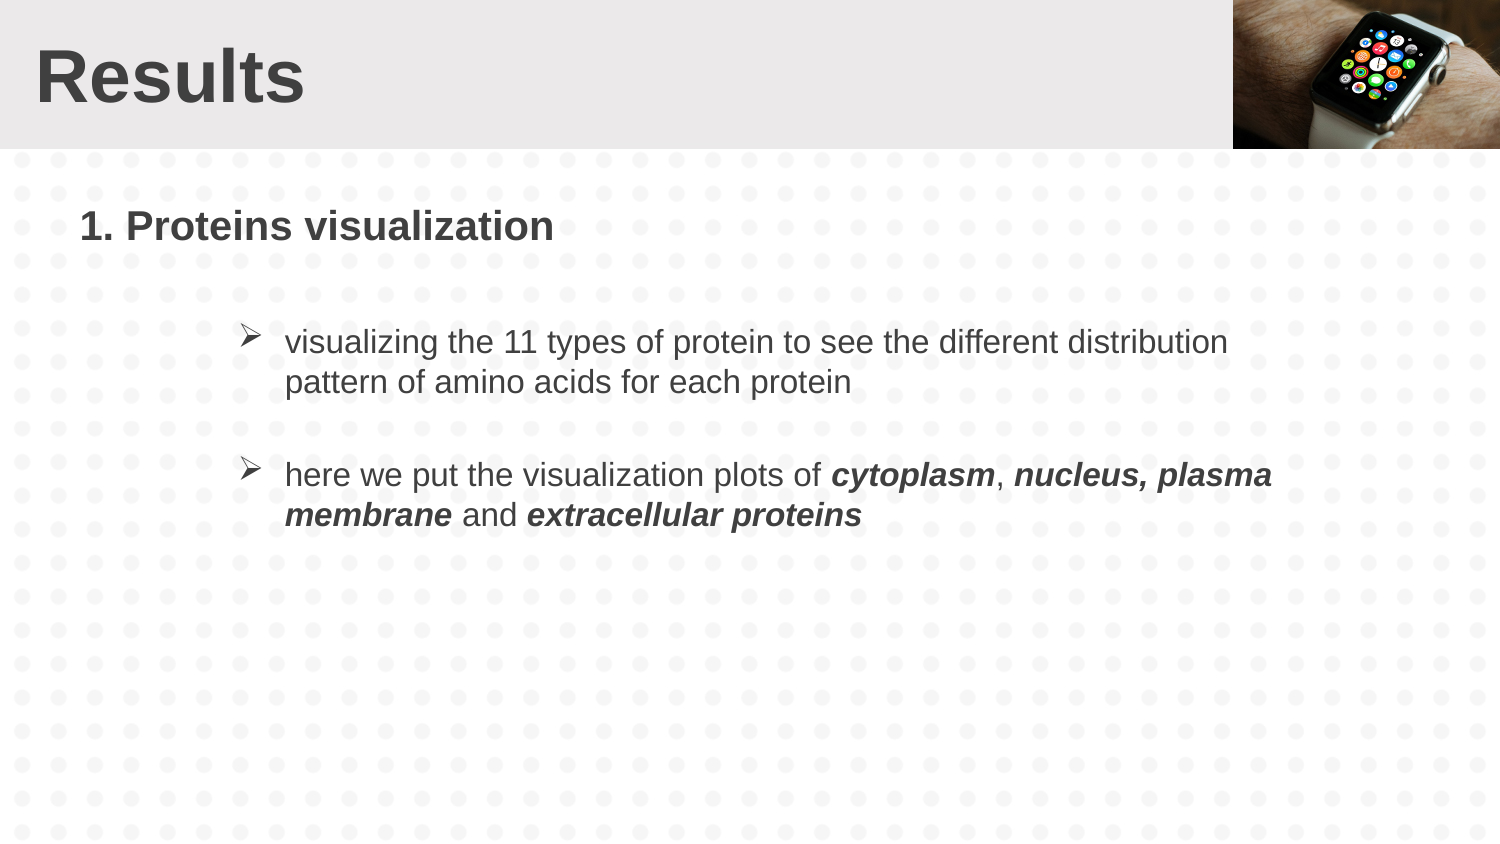

# Results
1. Proteins visualization
visualizing the 11 types of protein to see the different distribution pattern of amino acids for each protein

here we put the visualization plots of cytoplasm, nucleus, plasma membrane and extracellular proteins